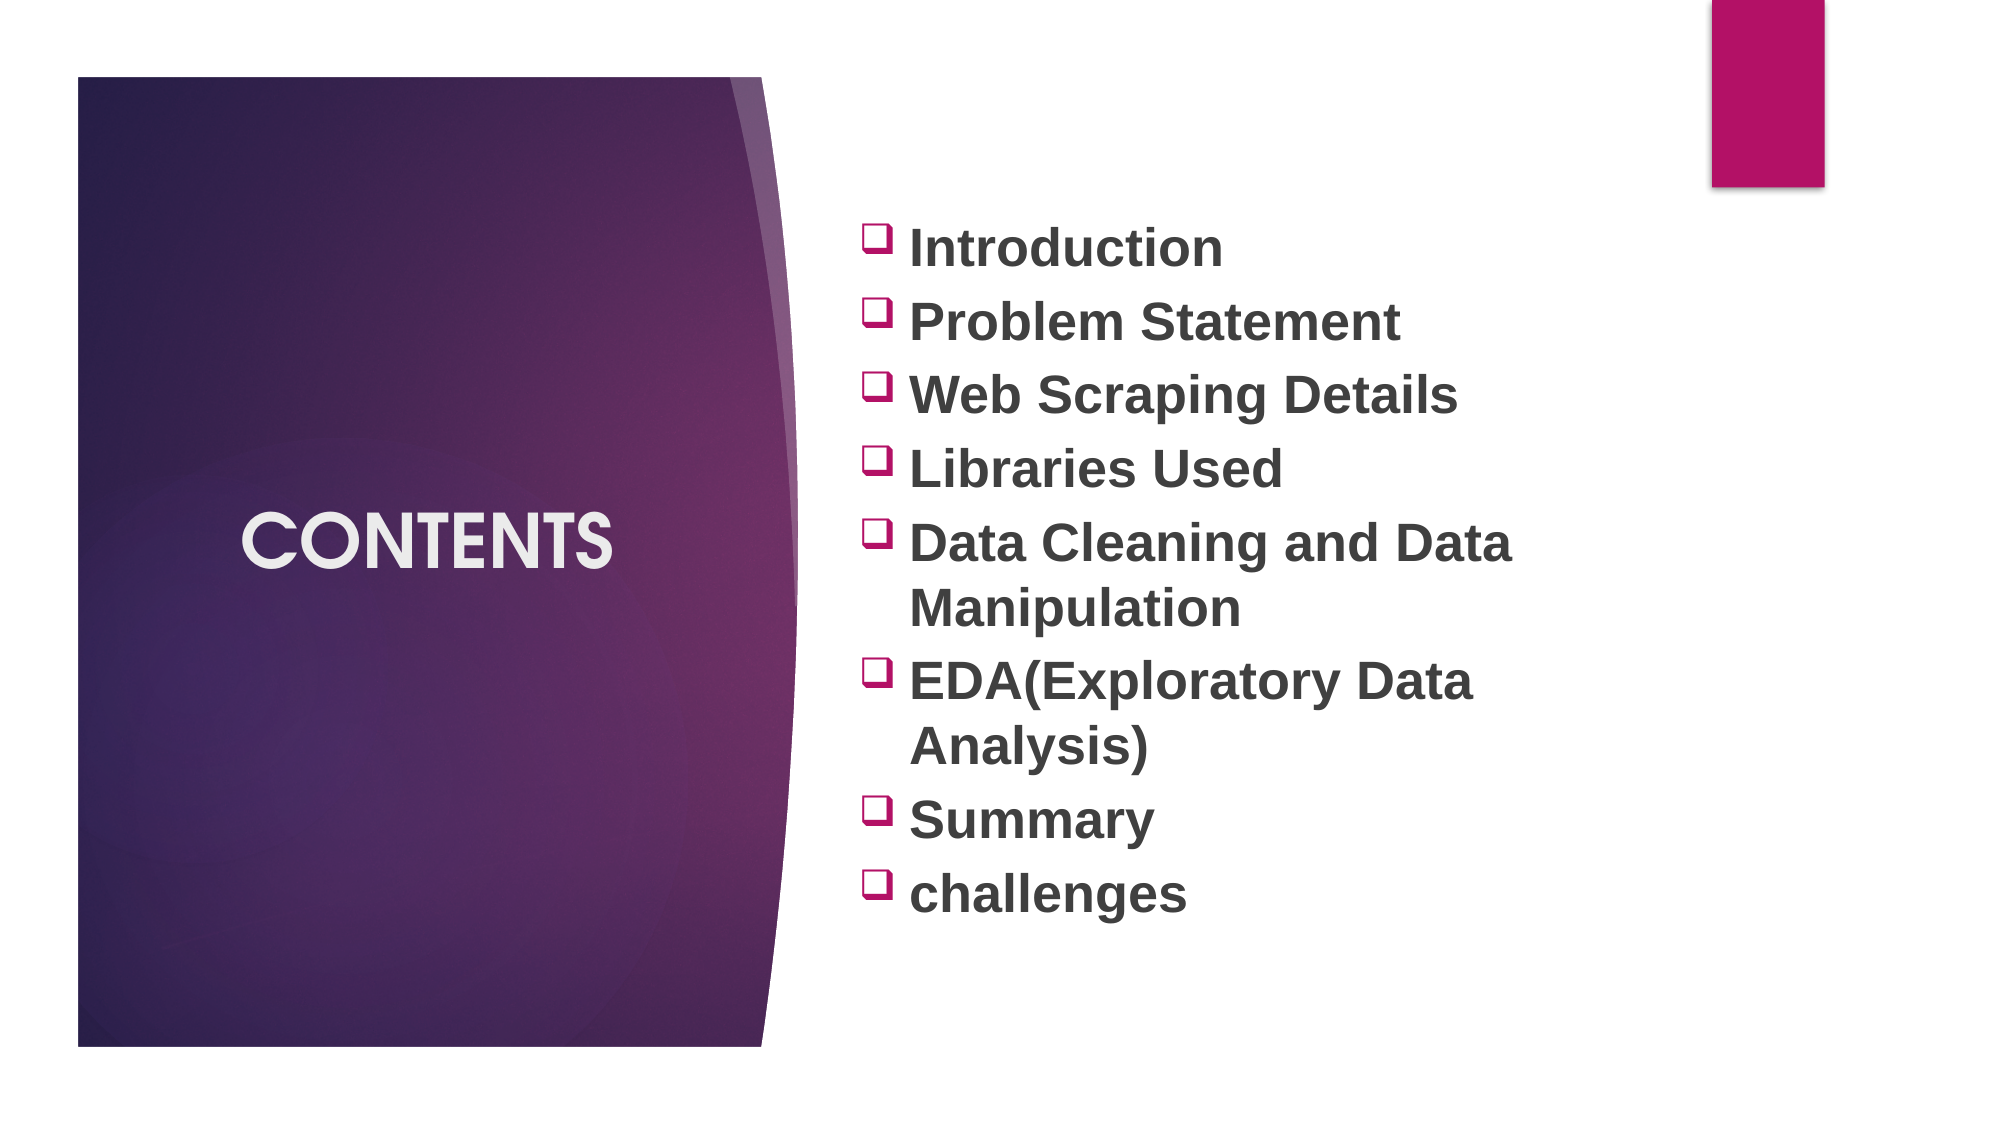

Introduction
Problem Statement
Web Scraping Details
Libraries Used
Data Cleaning and Data Manipulation
EDA(Exploratory Data Analysis)
Summary
challenges

# CONTENTS